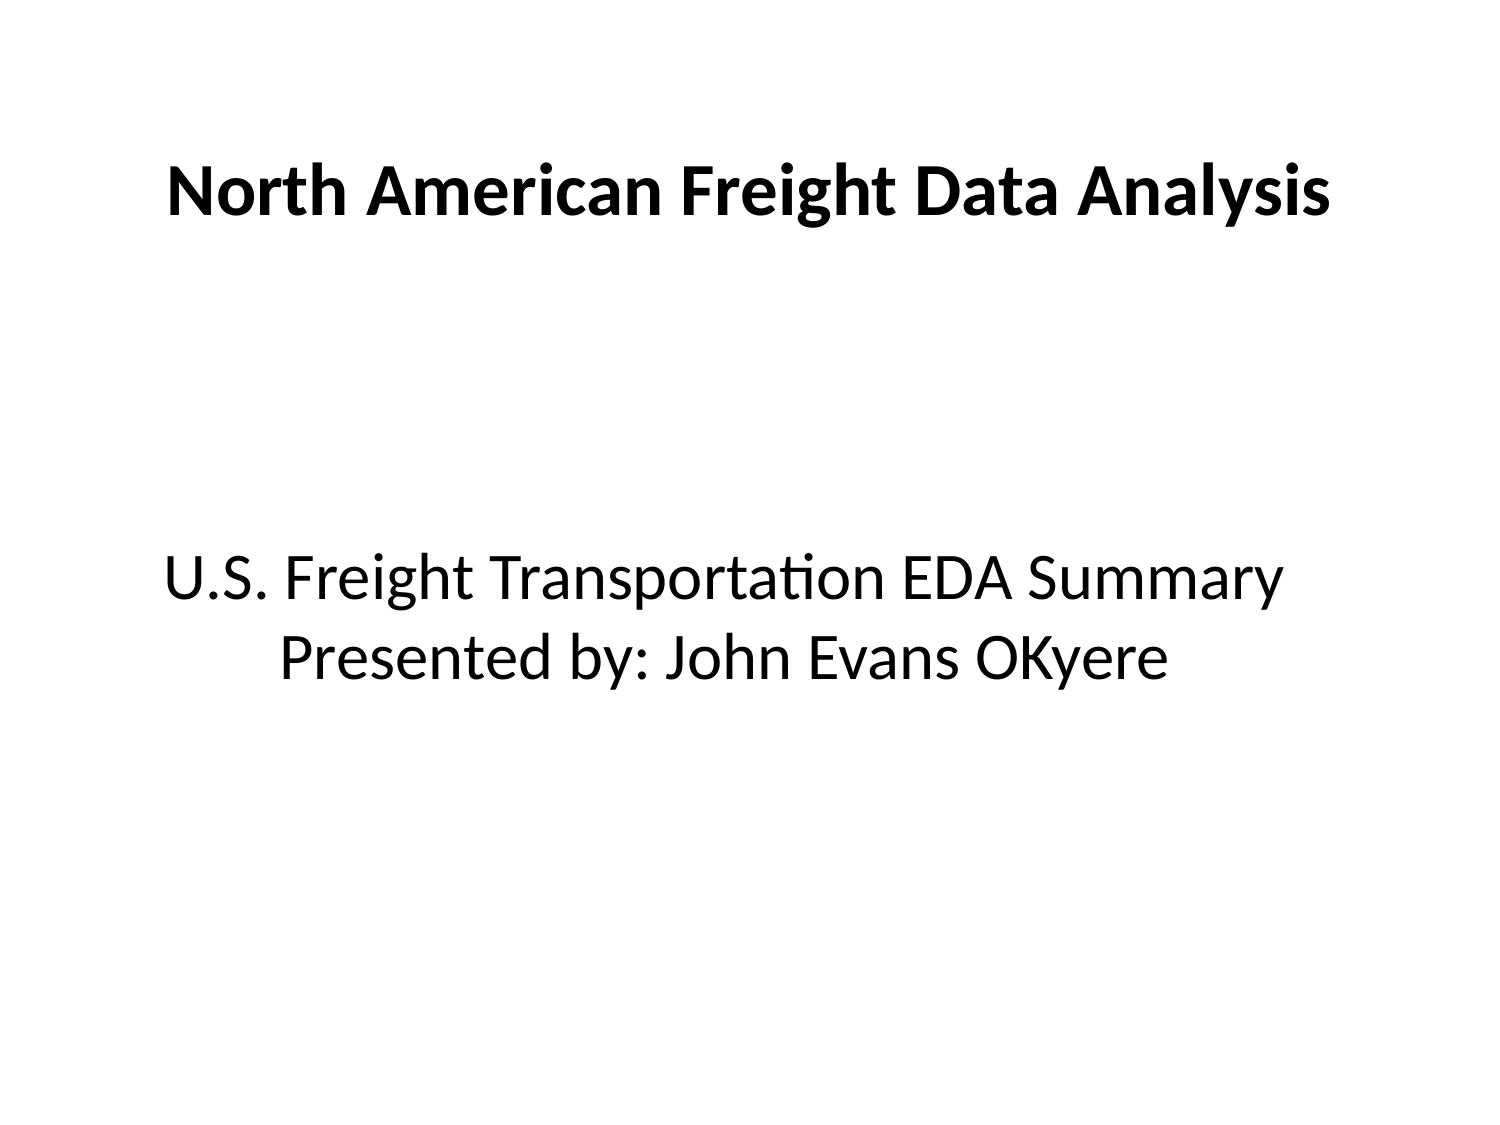

# North American Freight Data Analysis
U.S. Freight Transportation EDA Summary
Presented by: John Evans OKyere